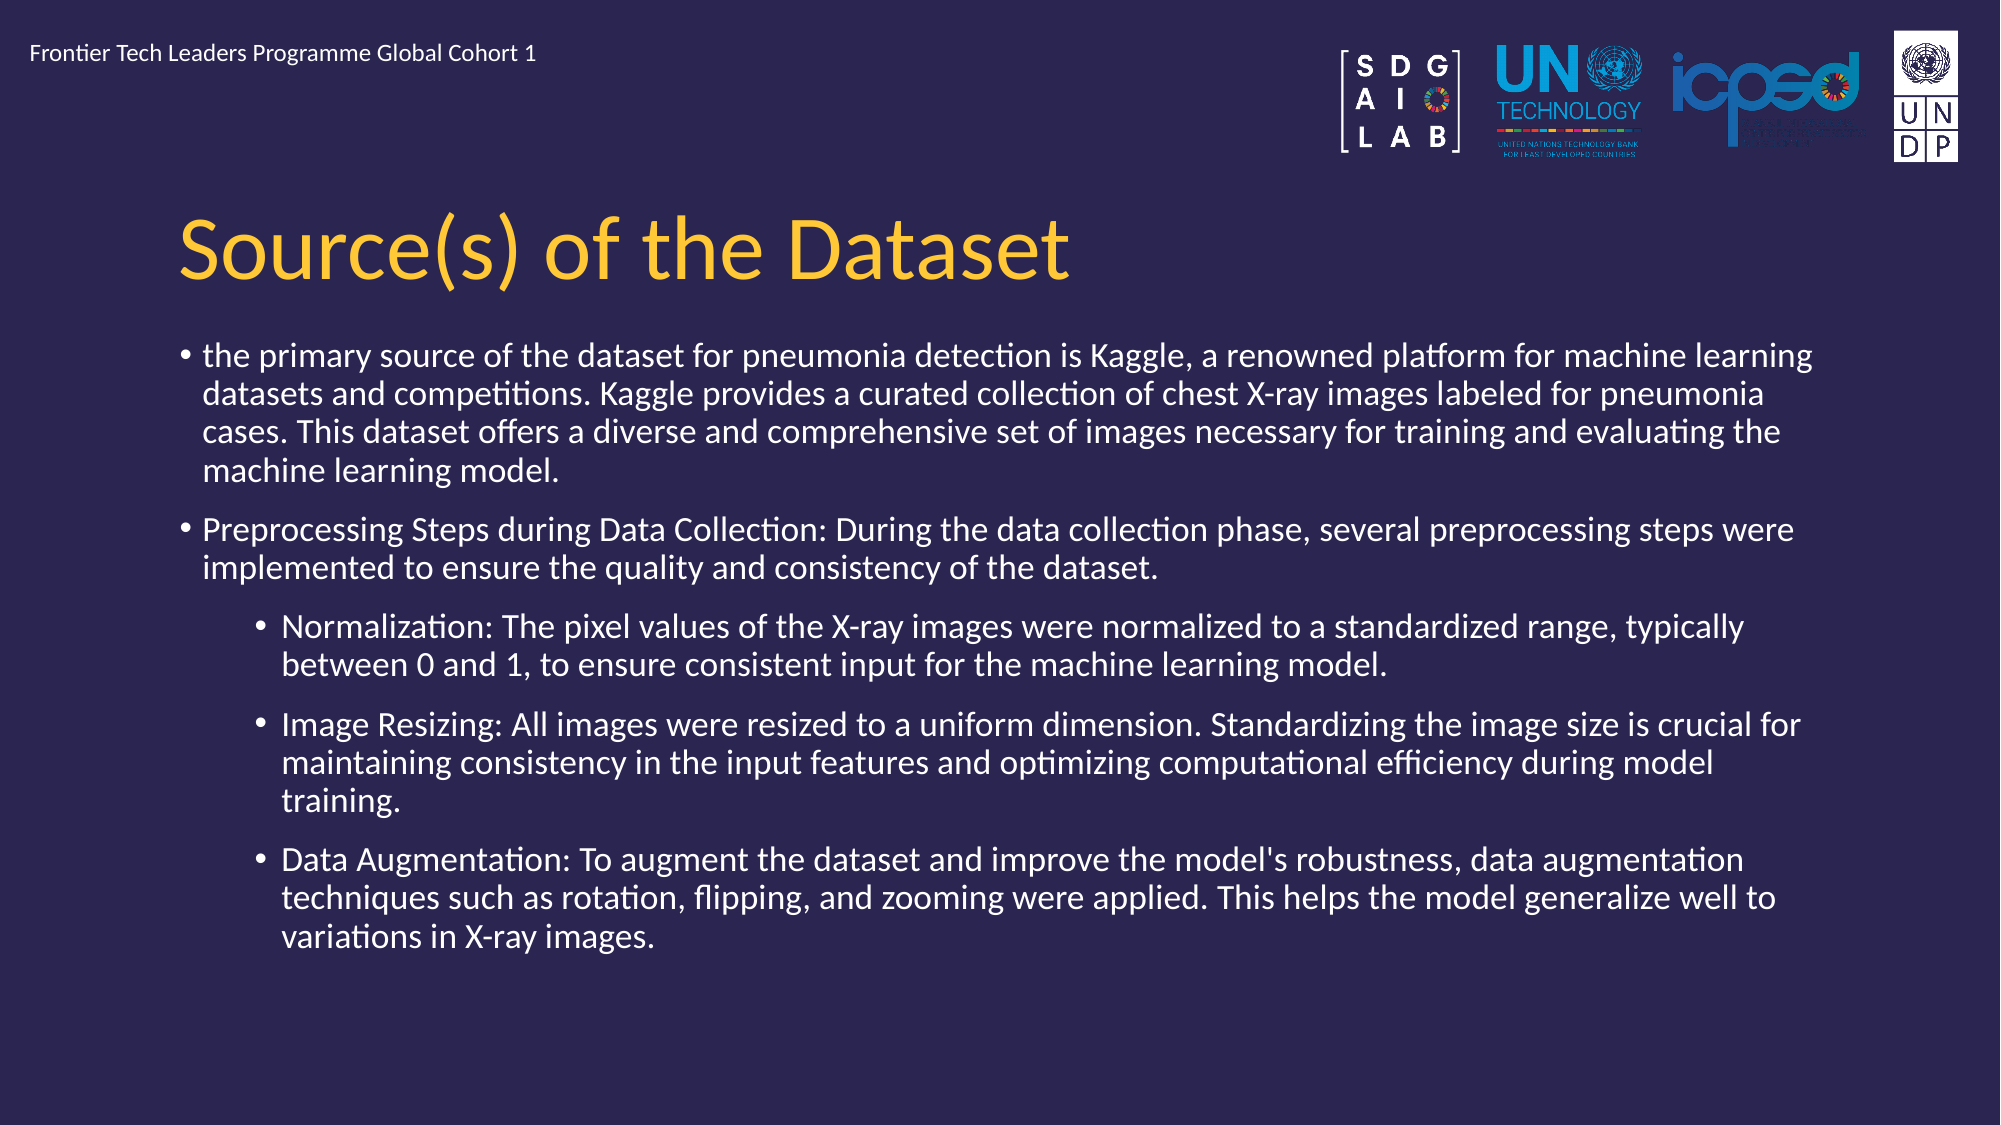

Frontier Tech Leaders Programme Global Cohort 1
# Source(s) of the Dataset
the primary source of the dataset for pneumonia detection is Kaggle, a renowned platform for machine learning datasets and competitions. Kaggle provides a curated collection of chest X-ray images labeled for pneumonia cases. This dataset offers a diverse and comprehensive set of images necessary for training and evaluating the machine learning model.
Preprocessing Steps during Data Collection: During the data collection phase, several preprocessing steps were implemented to ensure the quality and consistency of the dataset.
Normalization: The pixel values of the X-ray images were normalized to a standardized range, typically between 0 and 1, to ensure consistent input for the machine learning model.
Image Resizing: All images were resized to a uniform dimension. Standardizing the image size is crucial for maintaining consistency in the input features and optimizing computational efficiency during model training.
Data Augmentation: To augment the dataset and improve the model's robustness, data augmentation techniques such as rotation, flipping, and zooming were applied. This helps the model generalize well to variations in X-ray images.